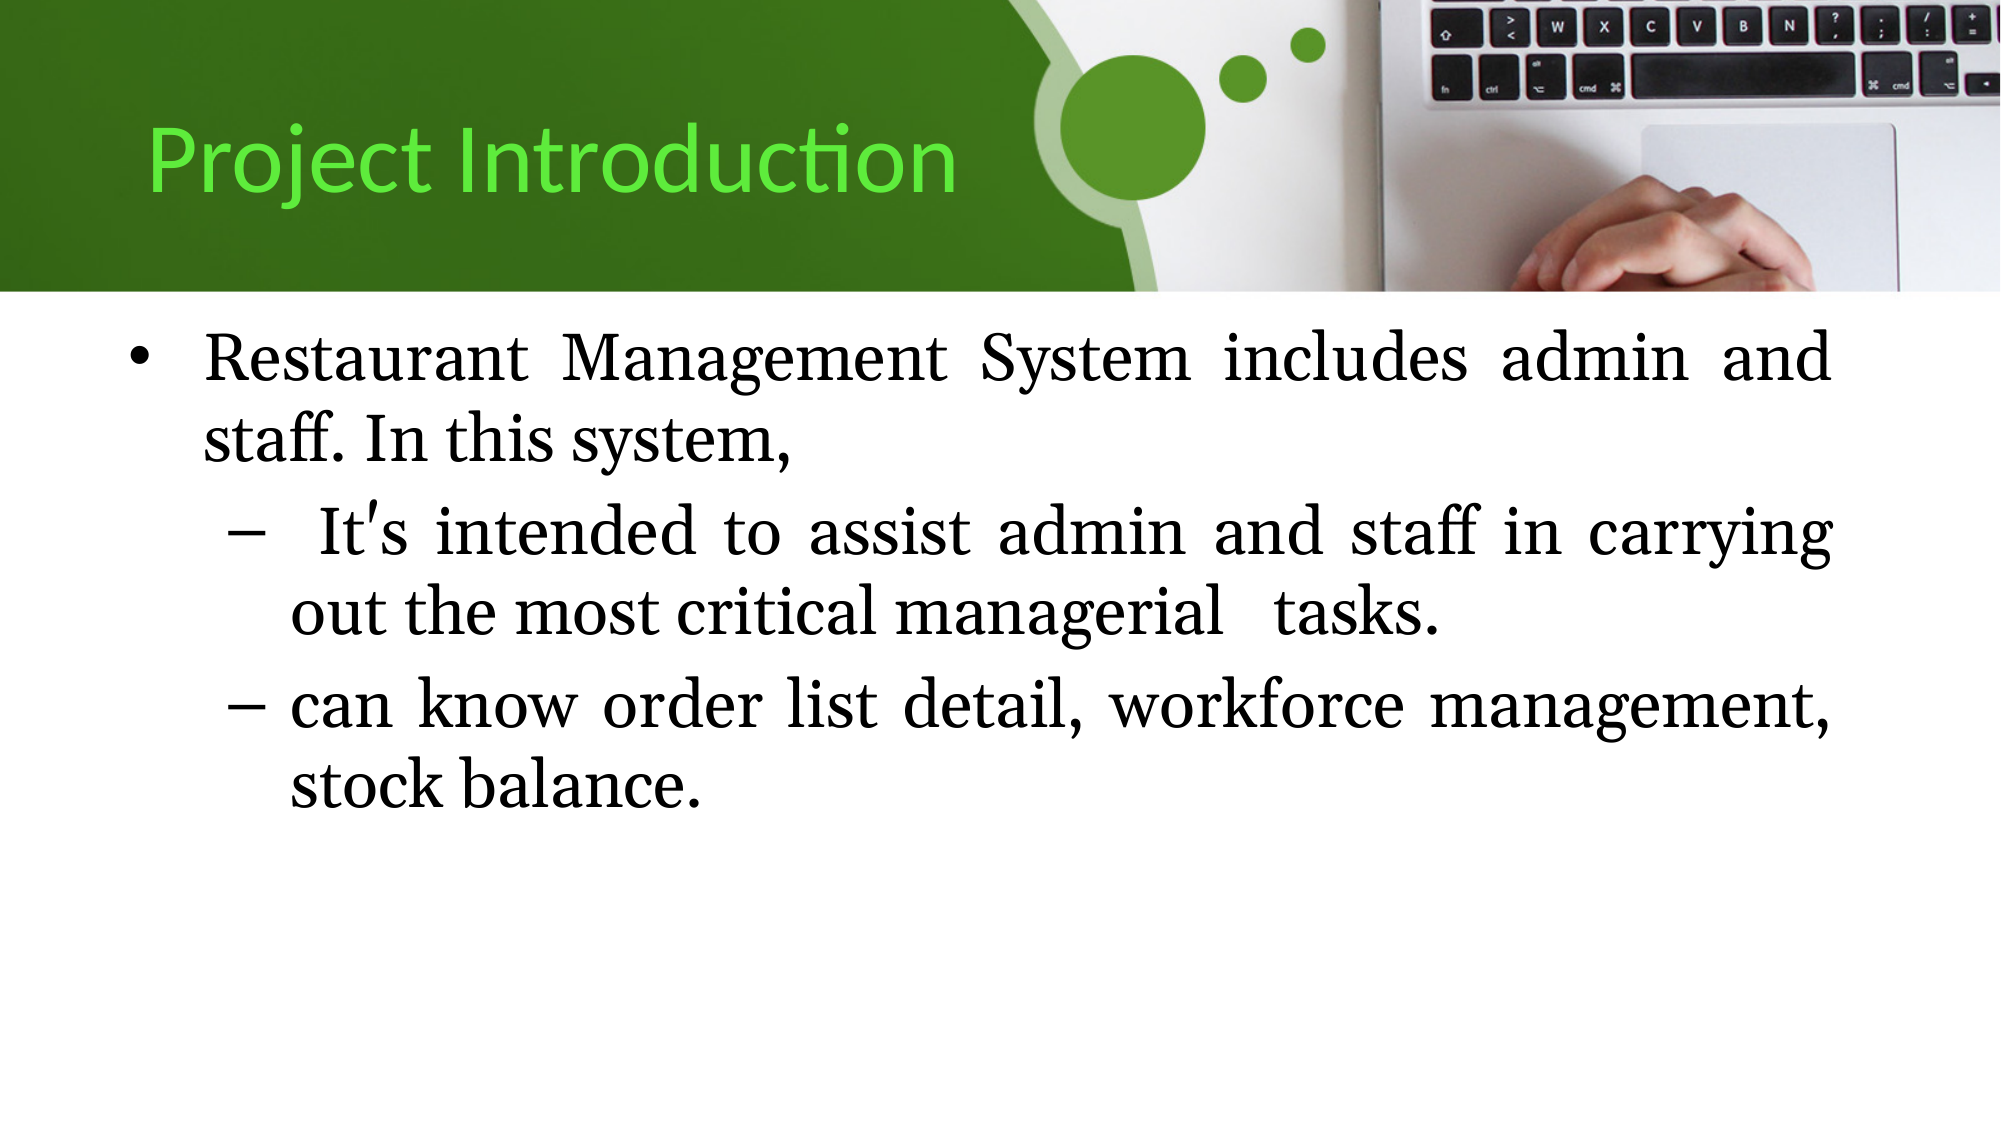

# Project Introduction
Restaurant Management System includes admin and staff. In this system,
 It's intended to assist admin and staff in carrying out the most critical managerial   tasks.
can know order list detail, workforce management, stock balance.